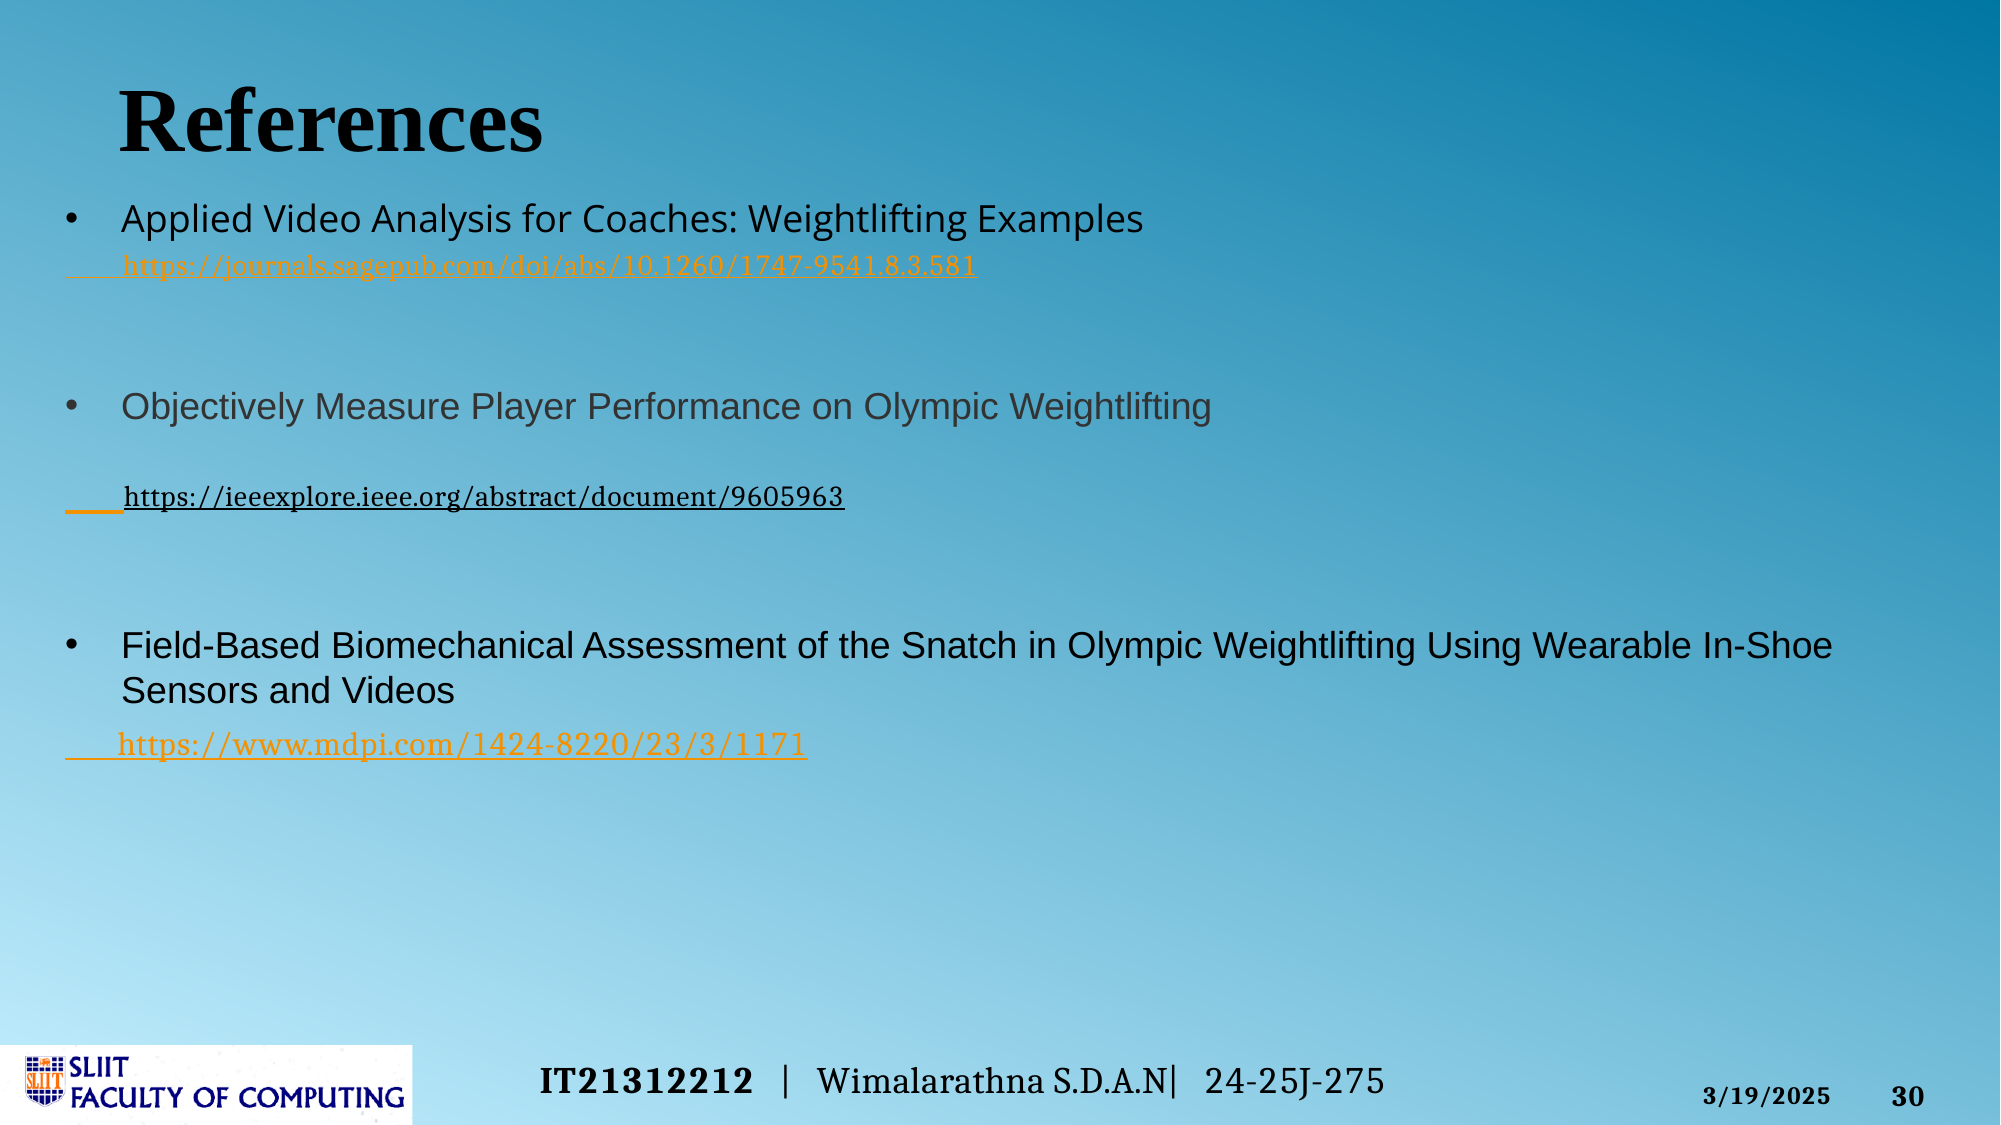

# References
Applied Video Analysis for Coaches: Weightlifting Examples
         https://journals.sagepub.com/doi/abs/10.1260/1747-9541.8.3.581

Objectively Measure Player Performance on Olympic Weightlifting
    https://ieeexplore.ieee.org/abstract/document/9605963

Field-Based Biomechanical Assessment of the Snatch in Olympic Weightlifting Using Wearable In-Shoe Sensors and Videos
     https://www.mdpi.com/1424-8220/23/3/1171

IT21312212   |   Wimalarathna S.D.A.N|   24-25J-275